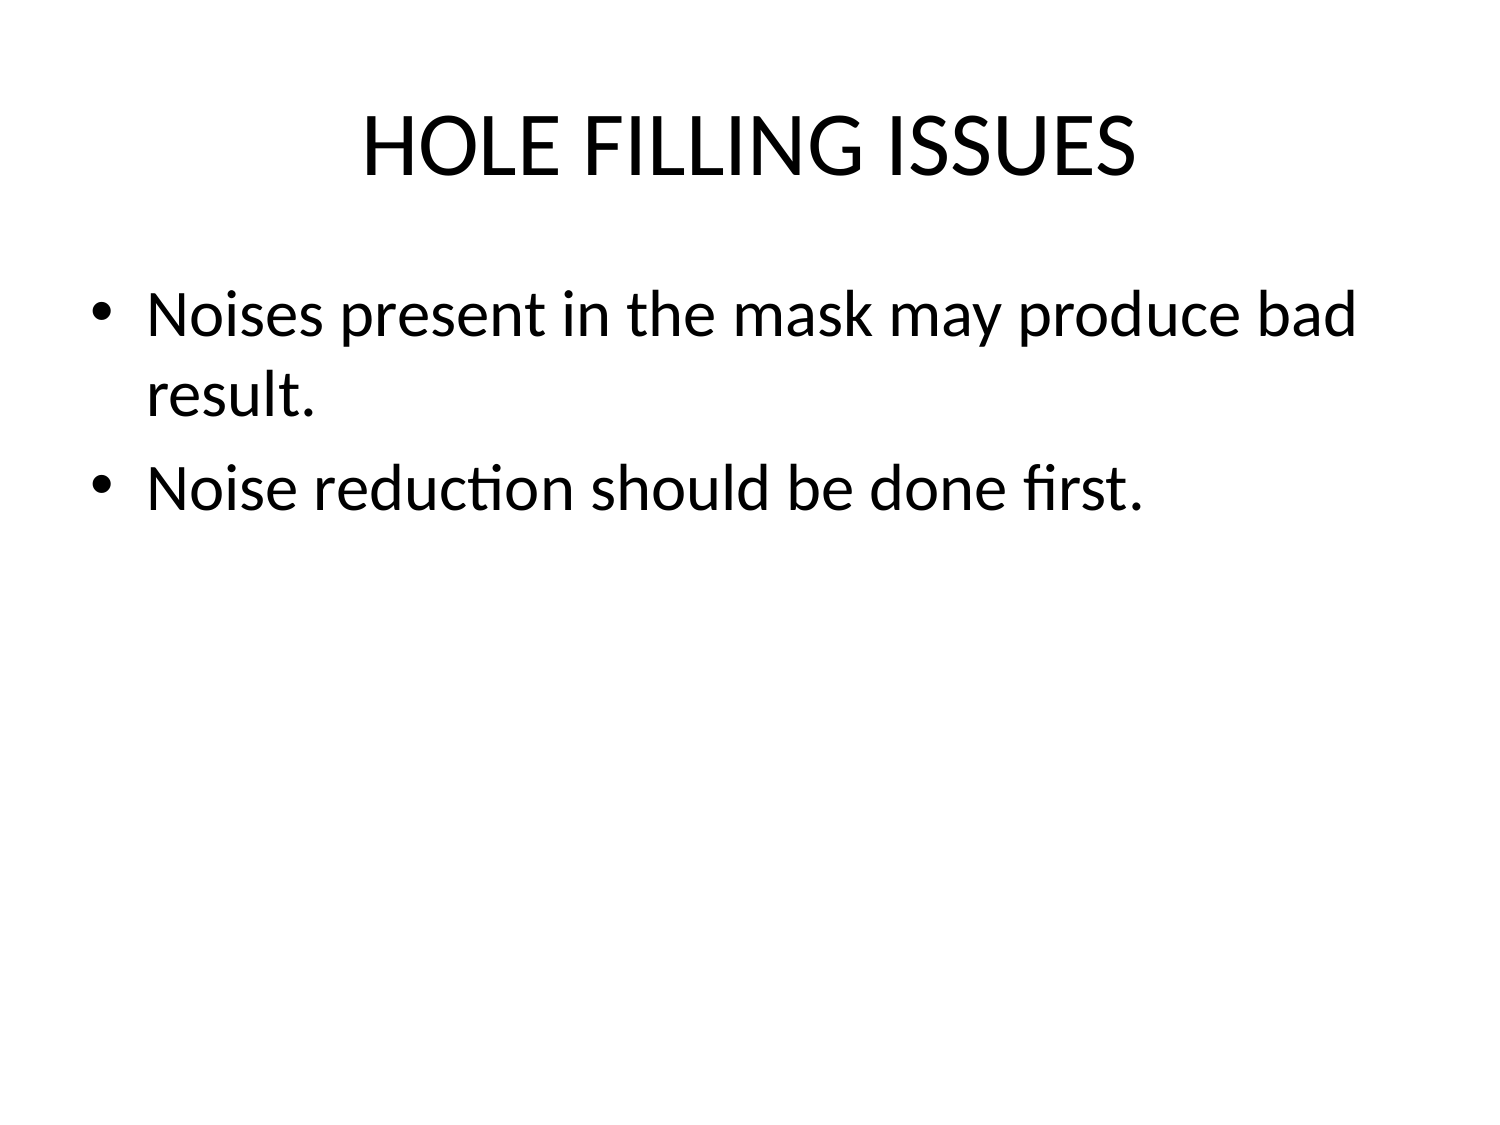

# HOLE FILLING ISSUES
Noises present in the mask may produce bad result.
Noise reduction should be done first.